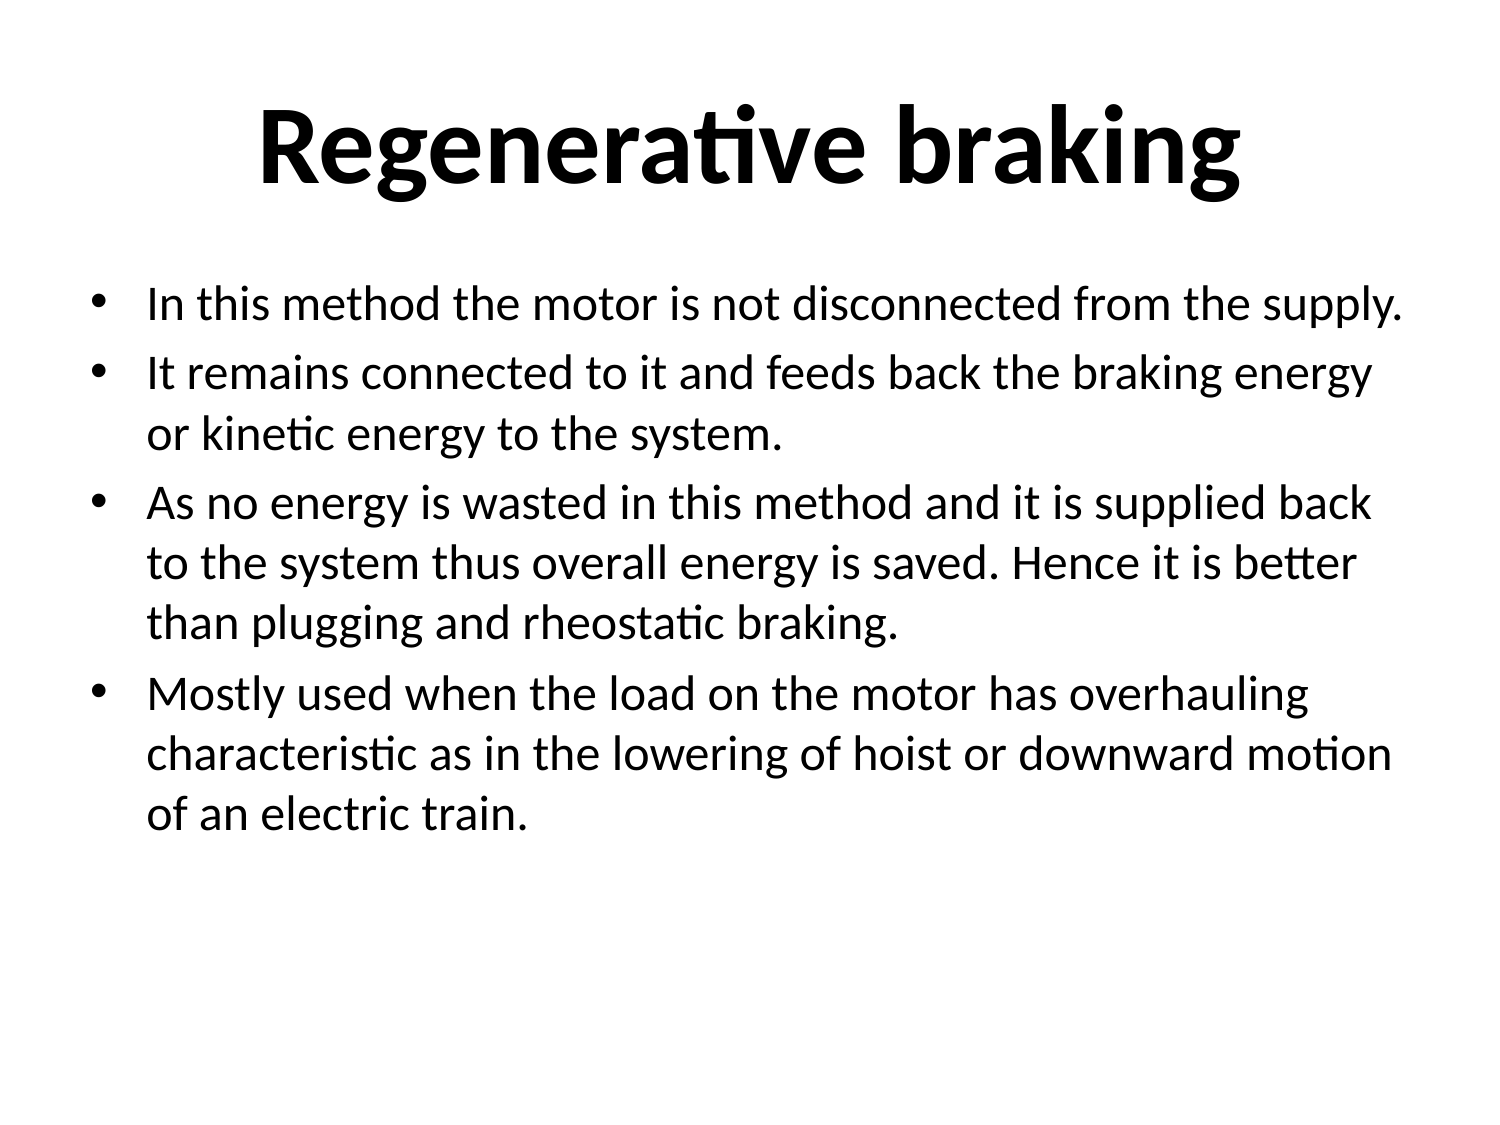

# Regenerative braking
In this method the motor is not disconnected from the supply.
It remains connected to it and feeds back the braking energy or kinetic energy to the system.
As no energy is wasted in this method and it is supplied back to the system thus overall energy is saved. Hence it is better than plugging and rheostatic braking.
Mostly used when the load on the motor has overhauling characteristic as in the lowering of hoist or downward motion of an electric train.